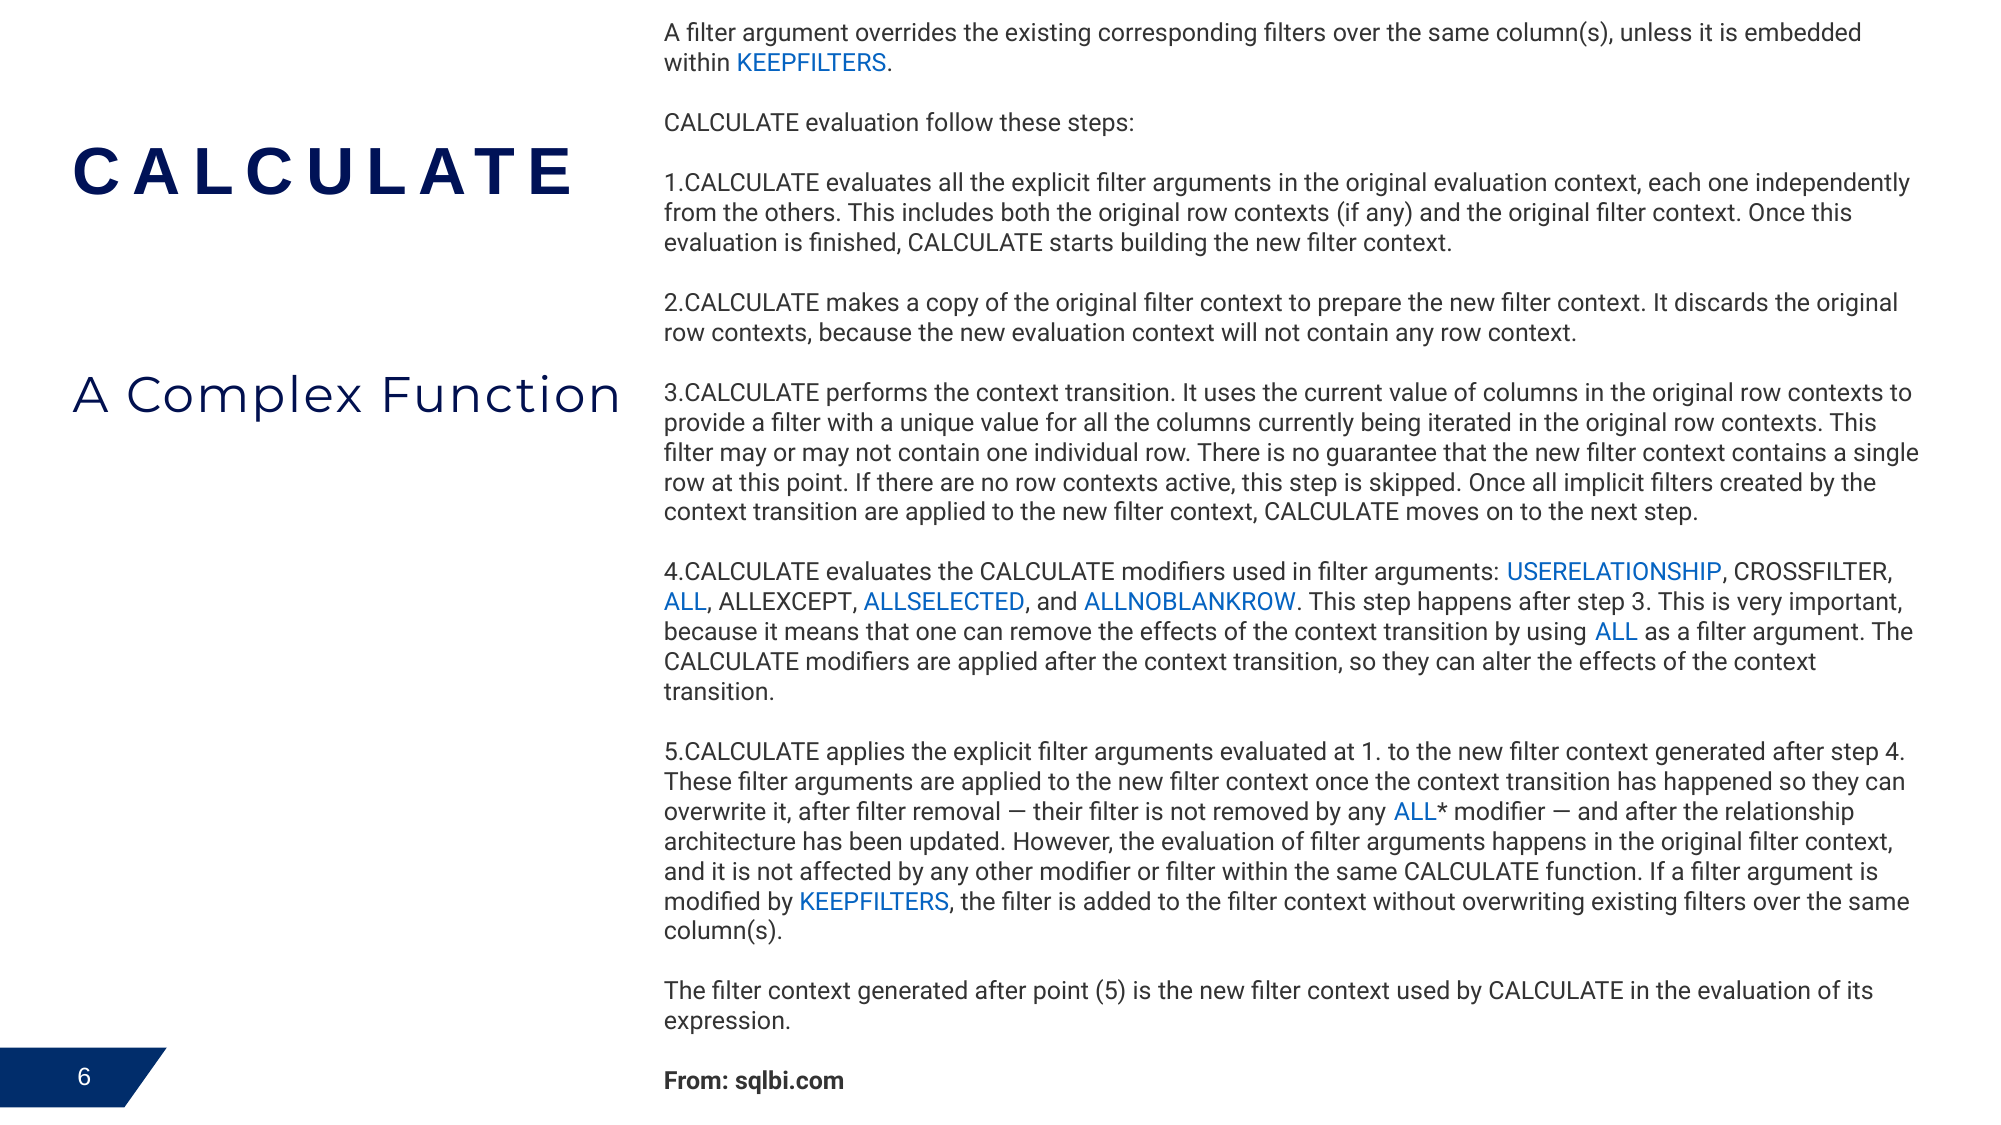

A filter argument overrides the existing corresponding filters over the same column(s), unless it is embedded within KEEPFILTERS.

CALCULATE evaluation follow these steps:

CALCULATE evaluates all the explicit filter arguments in the original evaluation context, each one independently from the others. This includes both the original row contexts (if any) and the original filter context. Once this evaluation is finished, CALCULATE starts building the new filter context.

CALCULATE makes a copy of the original filter context to prepare the new filter context. It discards the original row contexts, because the new evaluation context will not contain any row context.

CALCULATE performs the context transition. It uses the current value of columns in the original row contexts to provide a filter with a unique value for all the columns currently being iterated in the original row contexts. This filter may or may not contain one individual row. There is no guarantee that the new filter context contains a single row at this point. If there are no row contexts active, this step is skipped. Once all implicit filters created by the context transition are applied to the new filter context, CALCULATE moves on to the next step.

CALCULATE evaluates the CALCULATE modifiers used in filter arguments: USERELATIONSHIP, CROSSFILTER, ALL, ALLEXCEPT, ALLSELECTED, and ALLNOBLANKROW. This step happens after step 3. This is very important, because it means that one can remove the effects of the context transition by using ALL as a filter argument. The CALCULATE modifiers are applied after the context transition, so they can alter the effects of the context transition.

CALCULATE applies the explicit filter arguments evaluated at 1. to the new filter context generated after step 4. These filter arguments are applied to the new filter context once the context transition has happened so they can overwrite it, after filter removal — their filter is not removed by any ALL* modifier — and after the relationship architecture has been updated. However, the evaluation of filter arguments happens in the original filter context, and it is not affected by any other modifier or filter within the same CALCULATE function. If a filter argument is modified by KEEPFILTERS, the filter is added to the filter context without overwriting existing filters over the same column(s).

The filter context generated after point (5) is the new filter context used by CALCULATE in the evaluation of its expression.

From: sqlbi.com
CALCULATE
A Complex Function

6